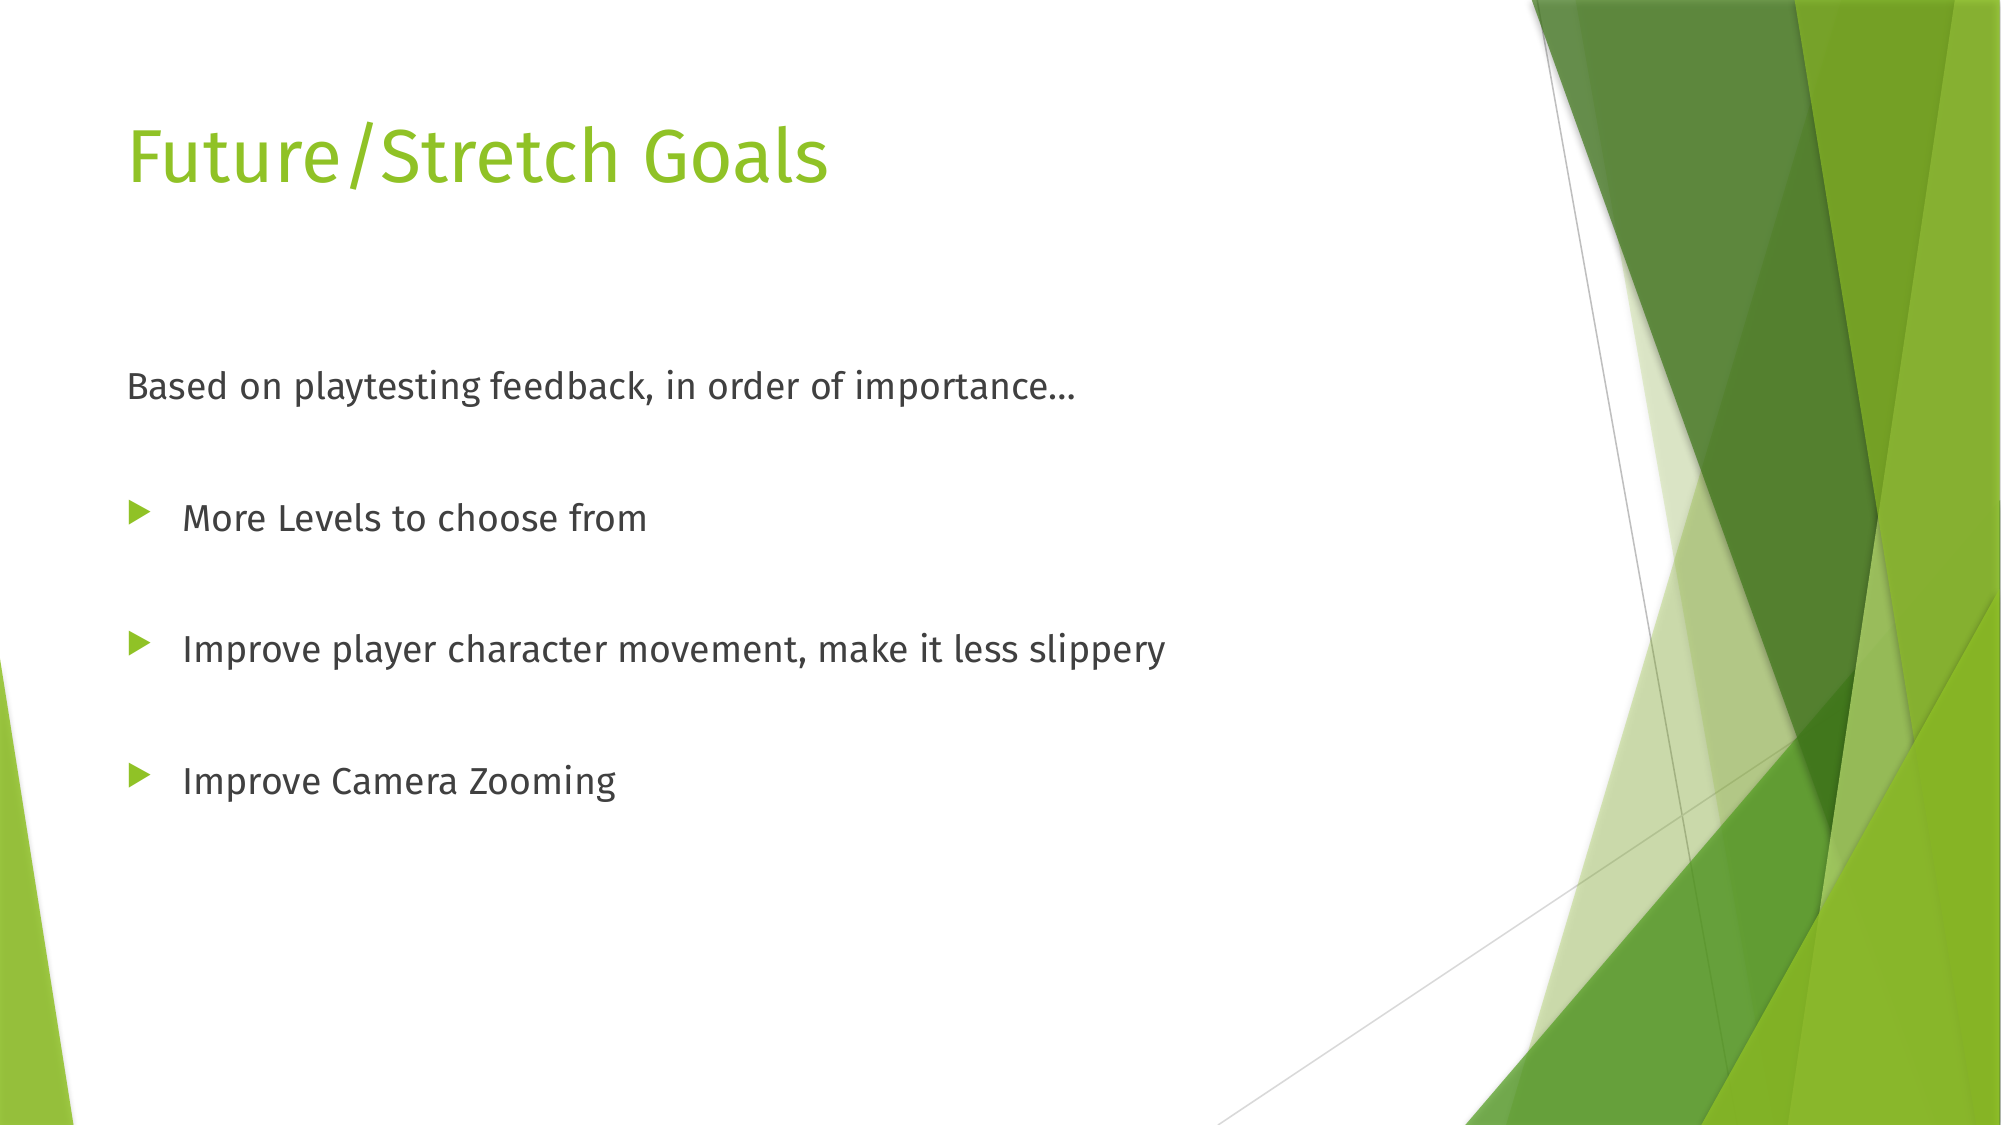

# Future/Stretch Goals
Based on playtesting feedback, in order of importance…

More Levels to choose from

Improve player character movement, make it less slippery

Improve Camera Zooming